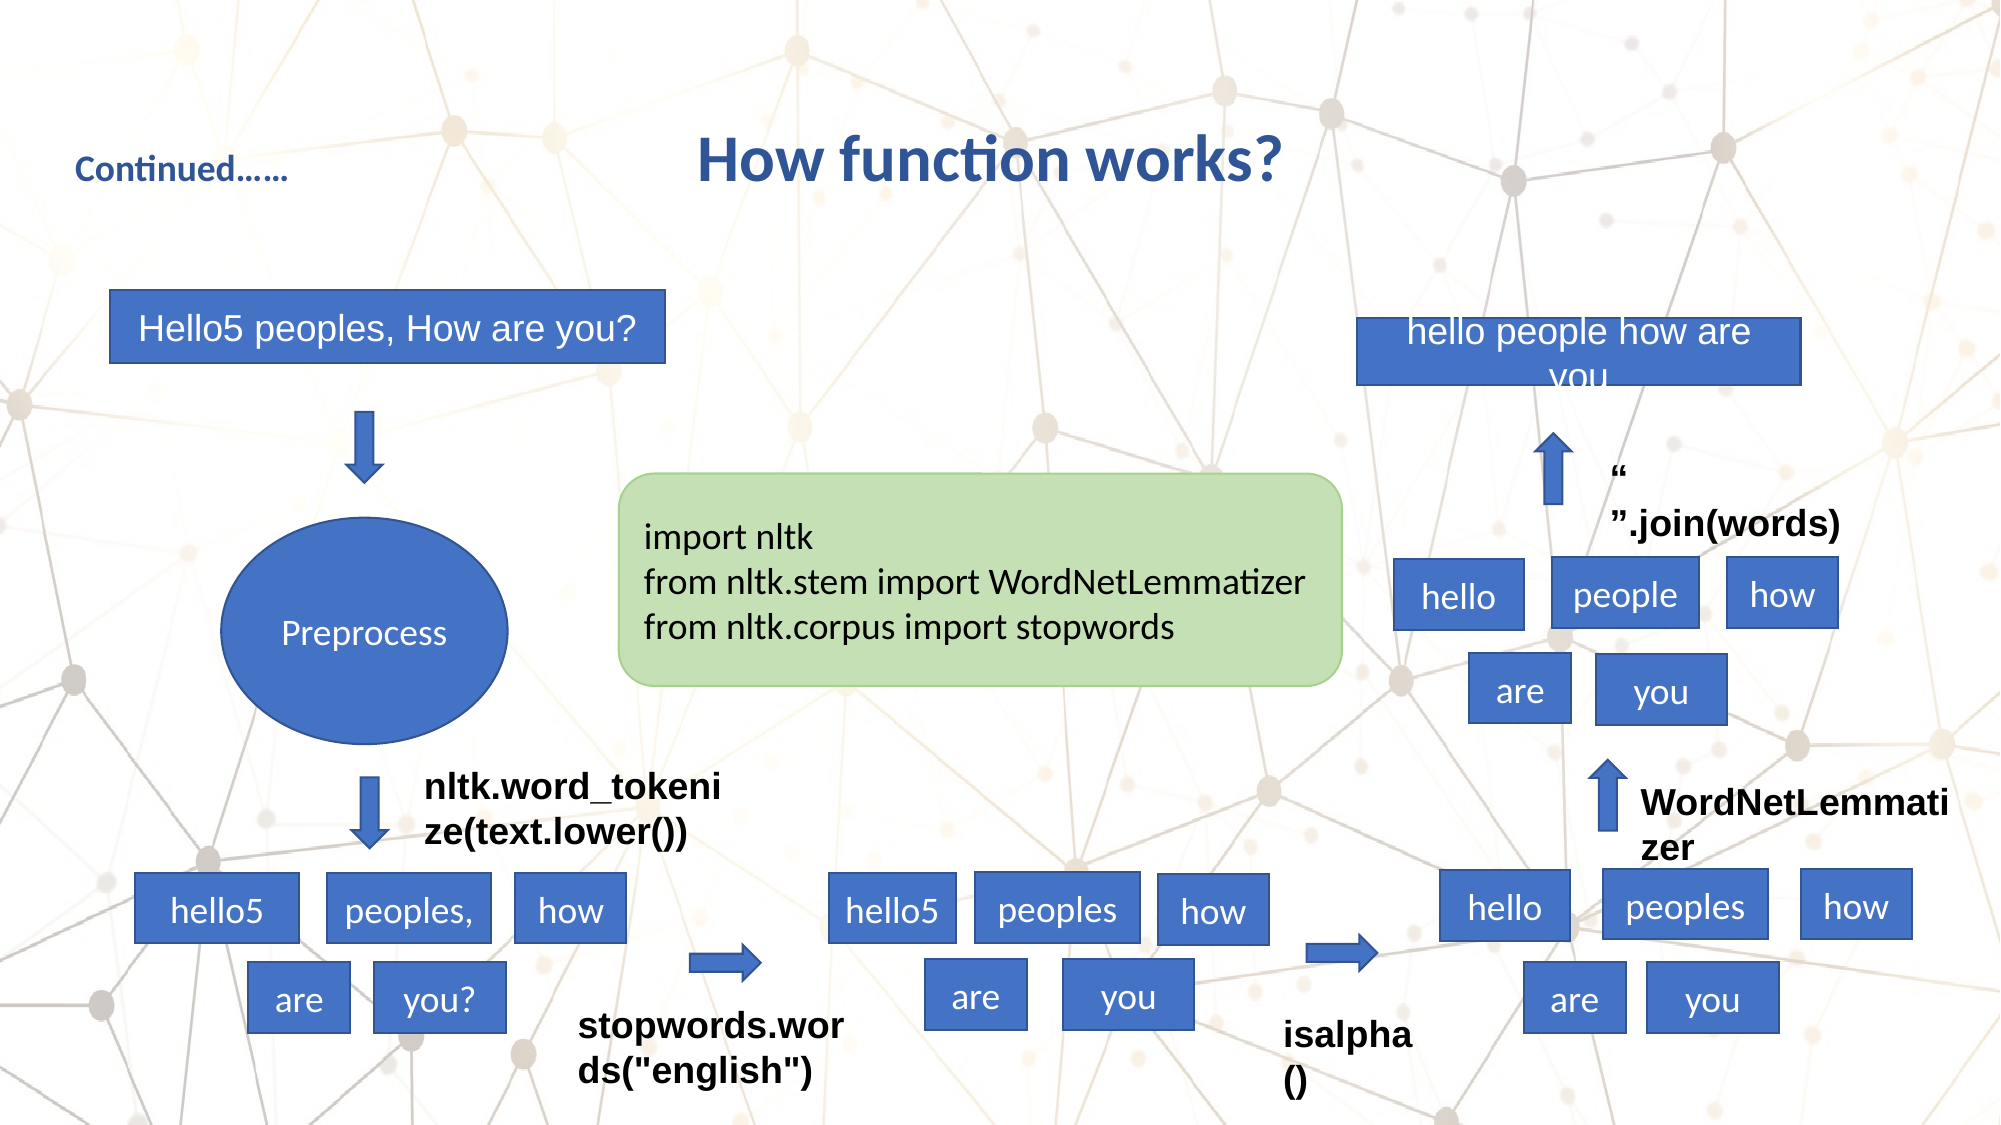

Continued……                                                How function works?
Hello5 peoples, How are you?
hello people how are you

“ ”.join(words)
import nltk
from nltk.stem import WordNetLemmatizer
from nltk.corpus import stopwords
Preprocess
how
people
hello
are
you
nltk.word_tokenize(text.lower())

WordNetLemmatizer

how
peoples
hello
peoples
hello5
hello5
how
peoples,
how

you
are
you
are
are
you?
stopwords.words("english")
isalpha()